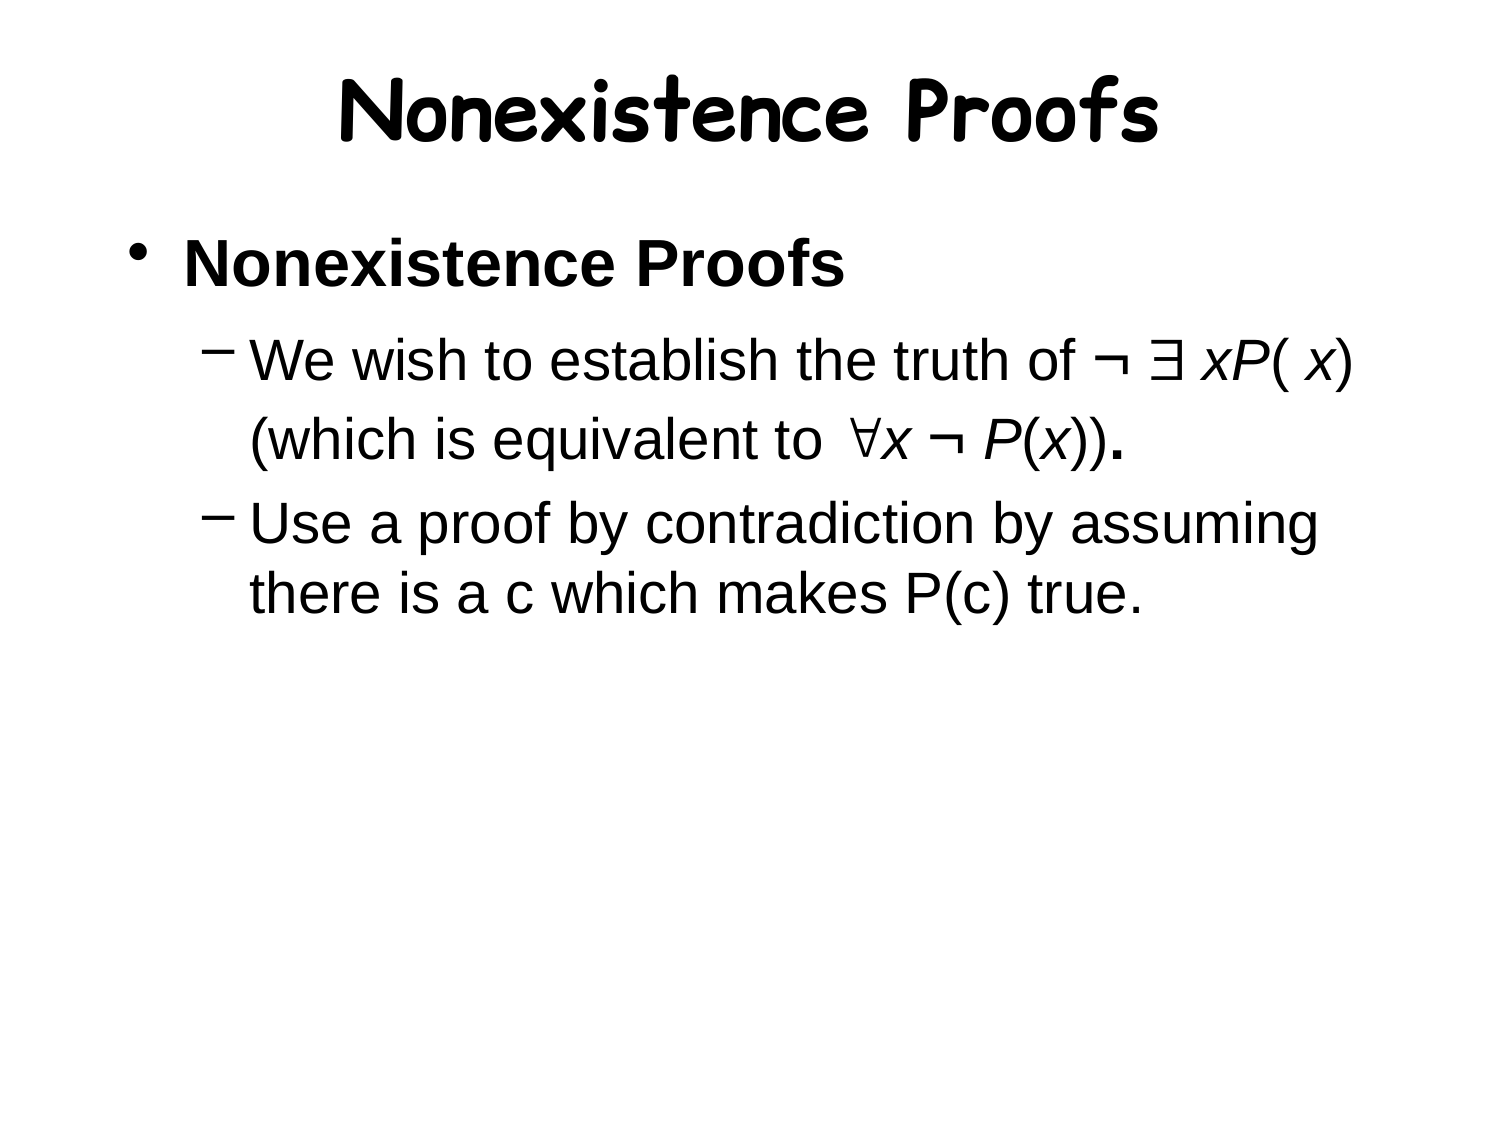

Nonexistence Proofs
Nonexistence Proofs
We wish to establish the truth of ¬ ∃ xP( x) (which is equivalent to ∀x ¬ P(x)).
Use a proof by contradiction by assuming there is a c which makes P(c) true.
P. 1